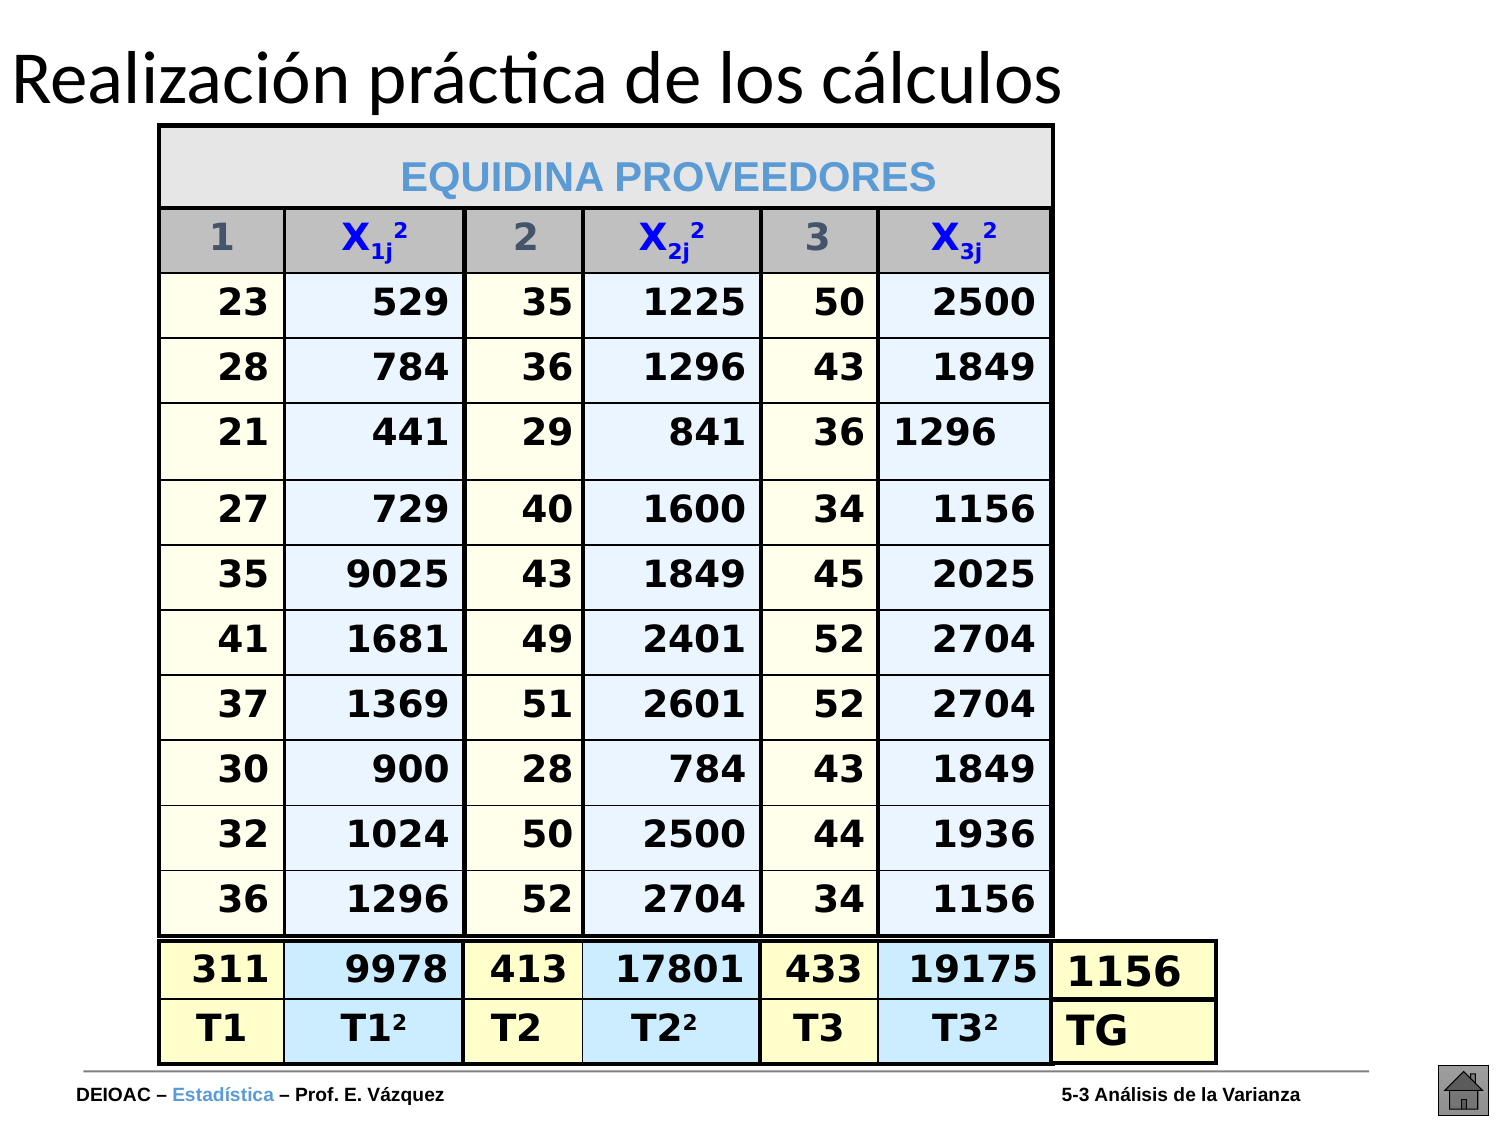

# Realización práctica de los cálculos
|  | EQUIDINA PROVEEDORES |  |  |  |  |
| --- | --- | --- | --- | --- | --- |
| 1 |  | 2 |  | 3 |  |
| 23 |  | 35 |  | 50 |  |
| 28 |  | 36 |  | 43 |  |
| 21 |  | 29 |  | 36 |  |
| 27 |  | 40 |  | 34 |  |
| 35 |  | 43 |  | 45 |  |
| 41 |  | 49 |  | 52 |  |
| 37 |  | 51 |  | 52 |  |
| 30 |  | 28 |  | 43 |  |
| 32 |  | 50 |  | 44 |  |
| 36 |  | 52 |  | 34 |  |
| X1j2 |
| --- |
| 529 |
| 784 |
| 441 |
| 729 |
| 9025 |
| 1681 |
| 1369 |
| 900 |
| 1024 |
| 1296 |
| X2j2 |
| --- |
| 1225 |
| 1296 |
| 841 |
| 1600 |
| 1849 |
| 2401 |
| 2601 |
| 784 |
| 2500 |
| 2704 |
| X3j2 |
| --- |
| 2500 |
| 1849 |
| 1296 |
| 1156 |
| 2025 |
| 2704 |
| 2704 |
| 1849 |
| 1936 |
| 1156 |
| 311 | 9978 | 413 | 17801 | 433 | 19175 |
| --- | --- | --- | --- | --- | --- |
| T1 | T12 | T2 | T22 | T3 | T32 |
|  |  | 1156 |
| --- | --- | --- |
|  |  | TG |
| --- | --- | --- |